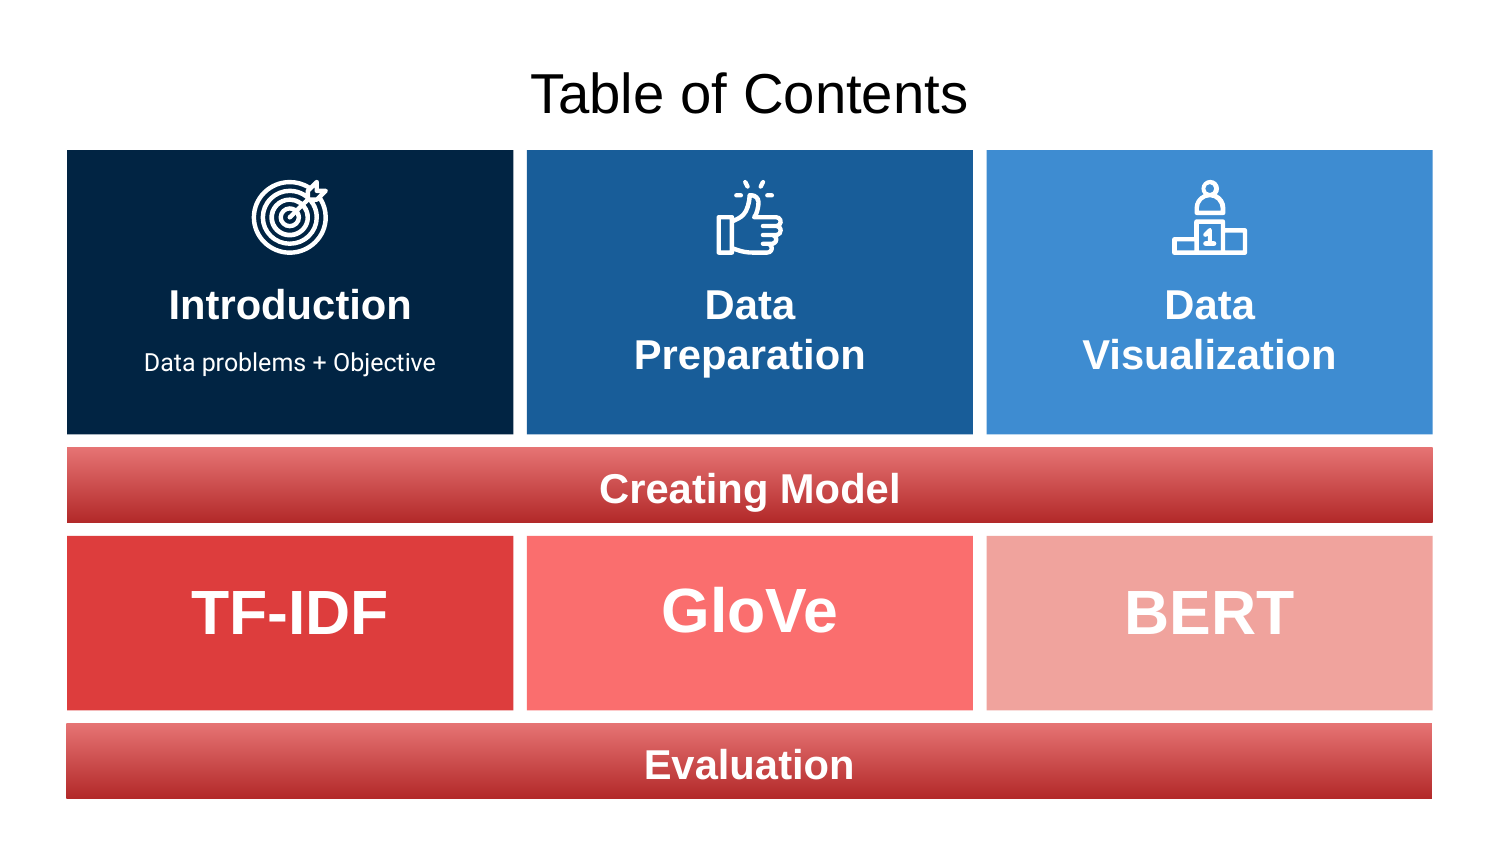

# Table of Contents

Introduction
Data problems + Objective

Data Preparation

Data Visualization

Creating Model

BERT

TF-IDF

GloVe

Evaluation